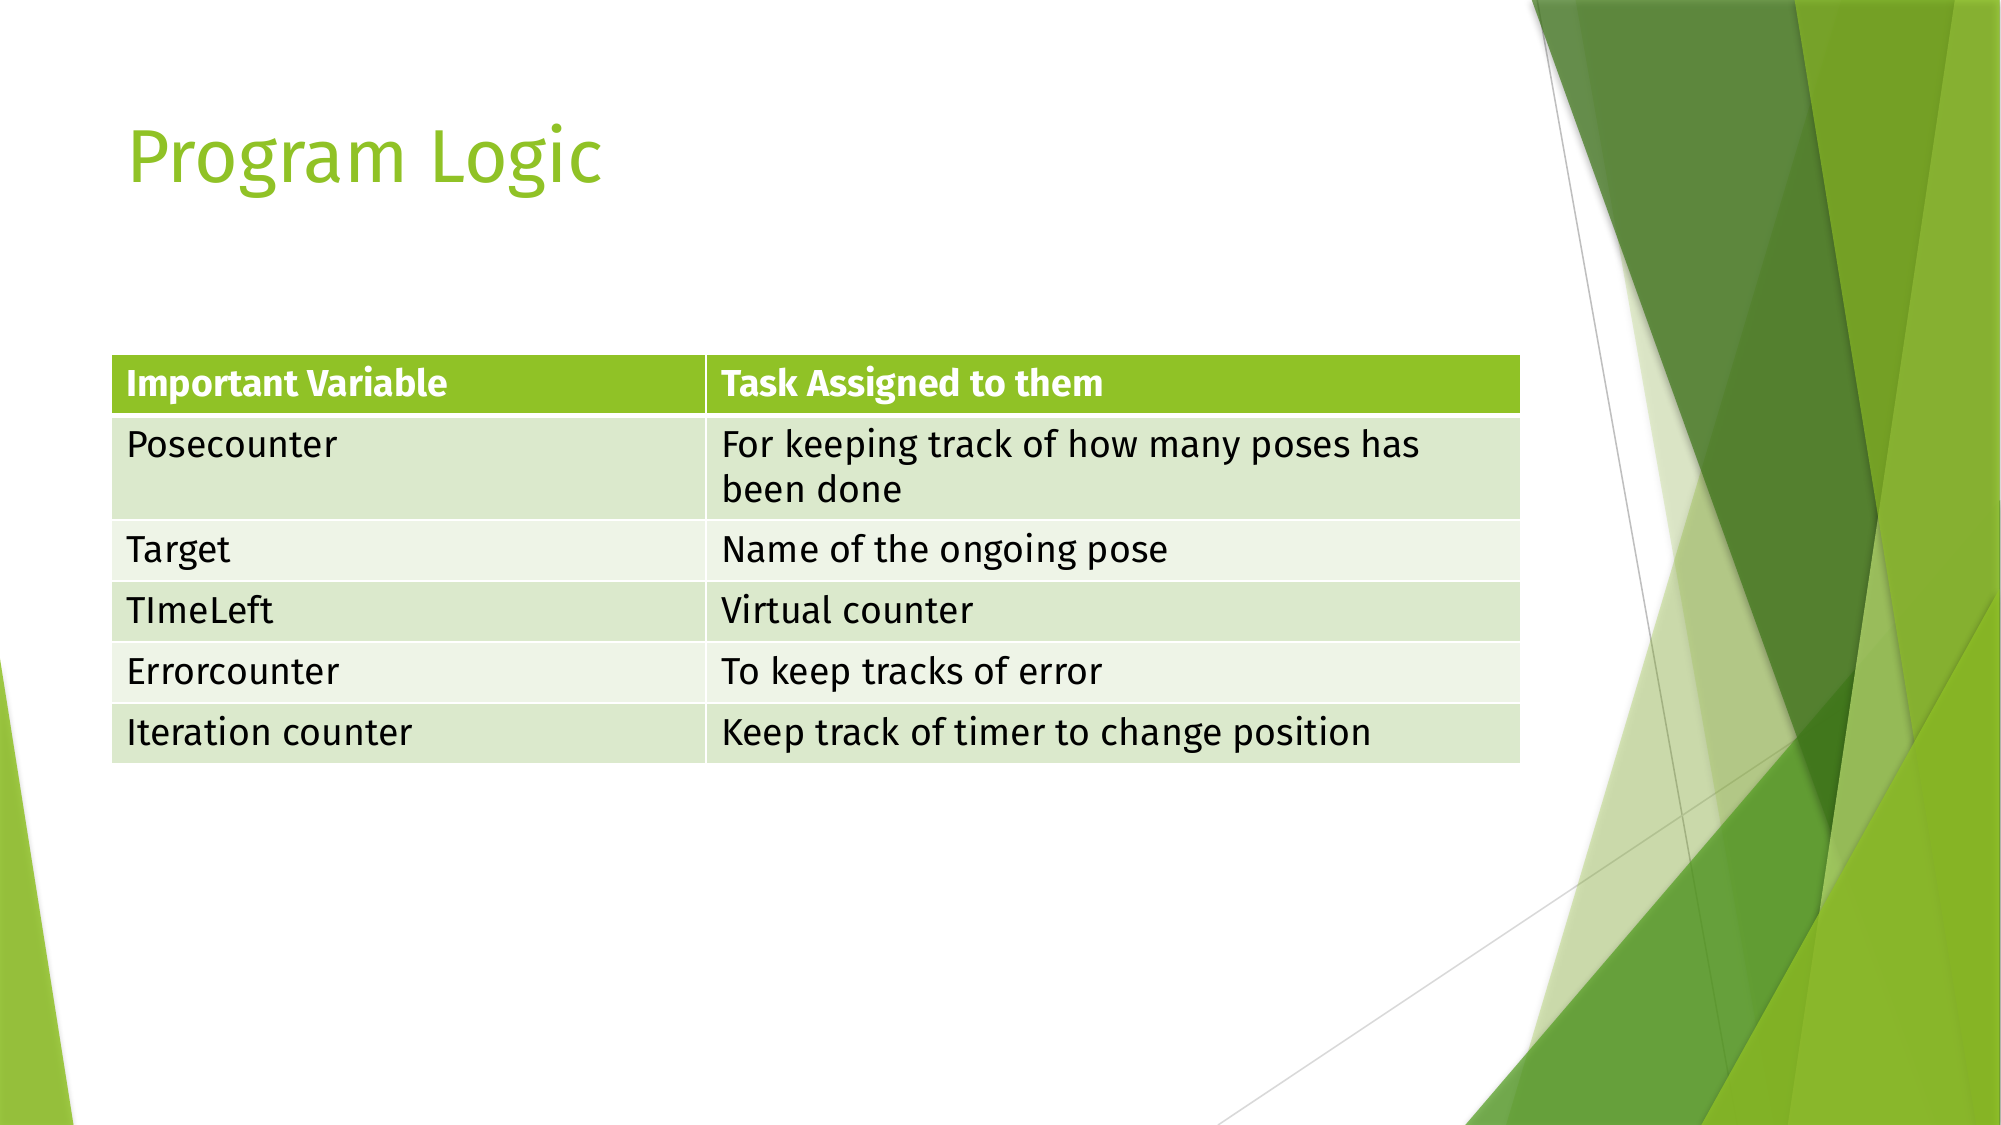

# Program Logic
| Important Variable | Task Assigned to them |
| --- | --- |
| Posecounter | For keeping track of how many poses has been done |
| Target | Name of the ongoing pose |
| TImeLeft | Virtual counter |
| Errorcounter | To keep tracks of error |
| Iteration counter | Keep track of timer to change position |